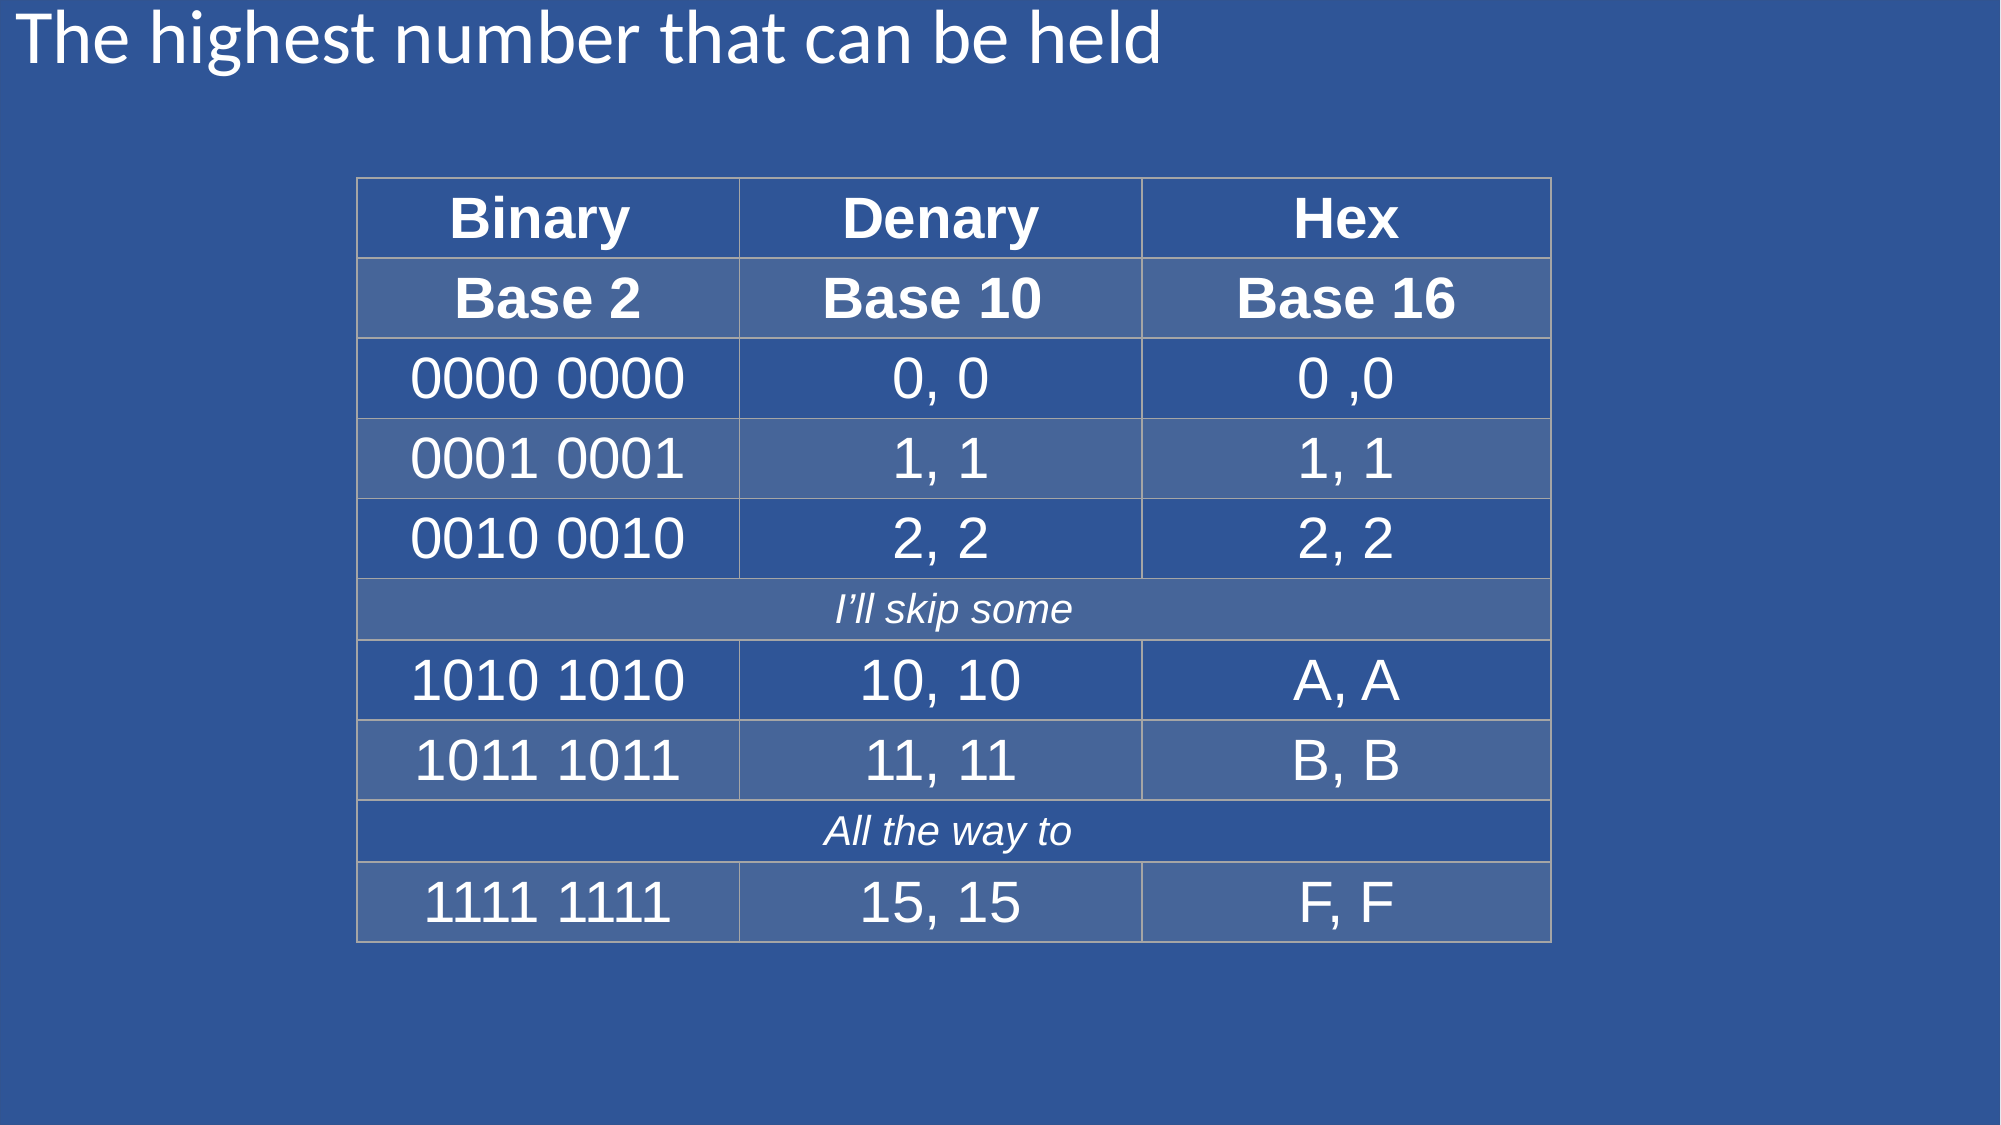

# The highest number that can be held
| Binary | Denary | Hex |
| --- | --- | --- |
| Base 2 | Base 10 | Base 16 |
| 0000 0000 | 0, 0 | 0 ,0 |
| 0001 0001 | 1, 1 | 1, 1 |
| 0010 0010 | 2, 2 | 2, 2 |
| I’ll skip some |  |  |
| 1010 1010 | 10, 10 | A, A |
| 1011 1011 | 11, 11 | B, B |
| All the way to |  |  |
| 1111 1111 | 15, 15 | F, F |